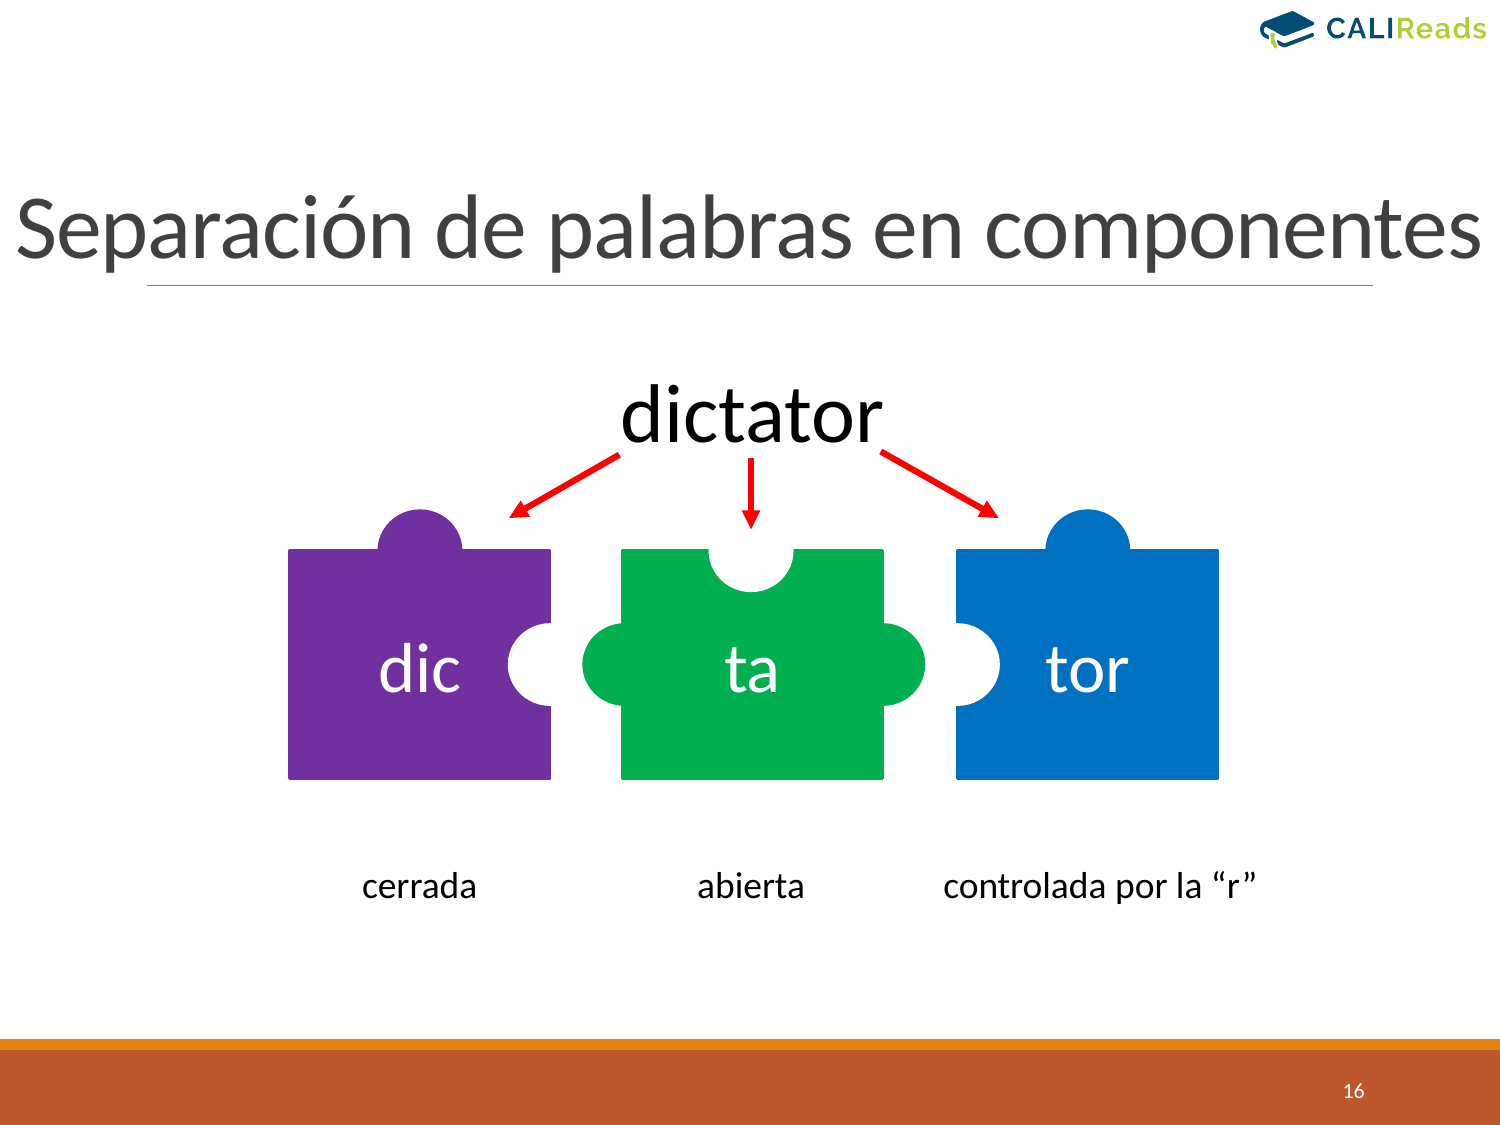

# Separación de palabras en componentes
dictator

dic

tor

ta

cerrada
abierta
controlada por la “r”
16